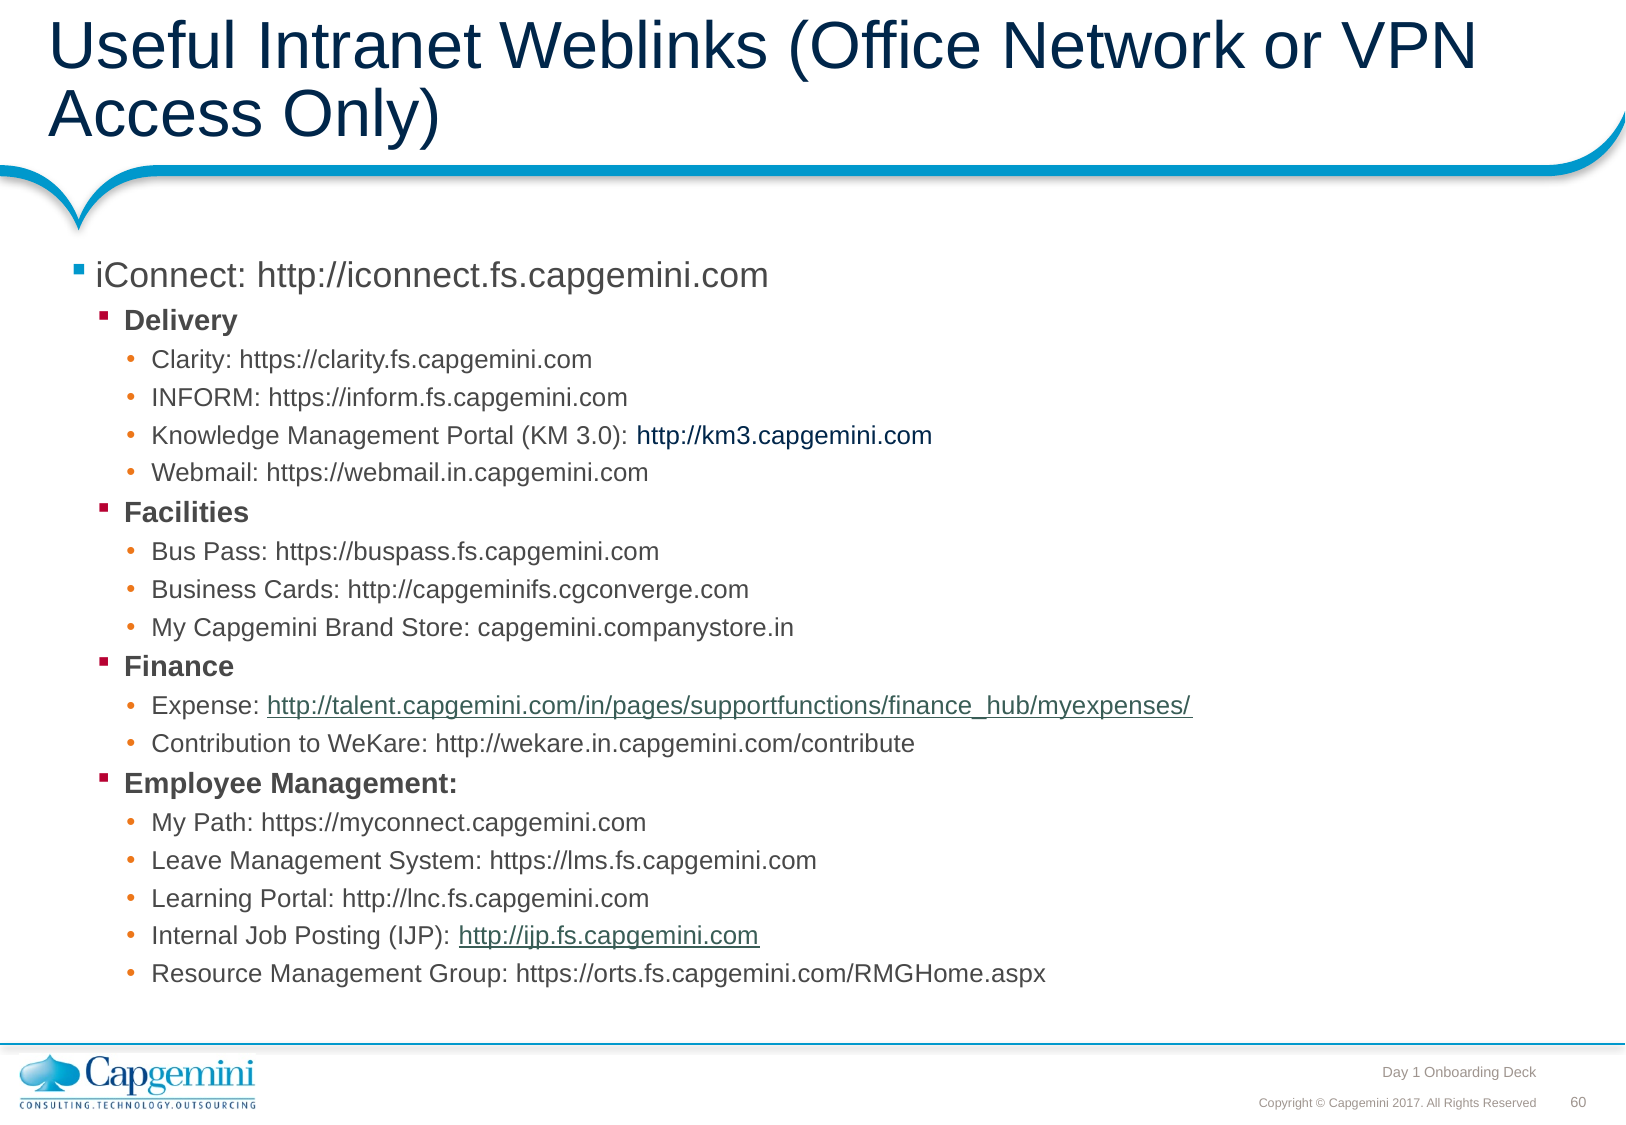

# Useful Intranet Weblinks (Office Network or VPN Access Only)
iConnect: http://iconnect.fs.capgemini.com
Delivery
Clarity: https://clarity.fs.capgemini.com
INFORM: https://inform.fs.capgemini.com
Knowledge Management Portal (KM 3.0): http://km3.capgemini.com
Webmail: https://webmail.in.capgemini.com
Facilities
Bus Pass: https://buspass.fs.capgemini.com
Business Cards: http://capgeminifs.cgconverge.com
My Capgemini Brand Store: capgemini.companystore.in
Finance
Expense: http://talent.capgemini.com/in/pages/supportfunctions/finance_hub/myexpenses/
Contribution to WeKare: http://wekare.in.capgemini.com/contribute
Employee Management:
My Path: https://myconnect.capgemini.com
Leave Management System: https://lms.fs.capgemini.com
Learning Portal: http://lnc.fs.capgemini.com
Internal Job Posting (IJP): http://ijp.fs.capgemini.com
Resource Management Group: https://orts.fs.capgemini.com/RMGHome.aspx